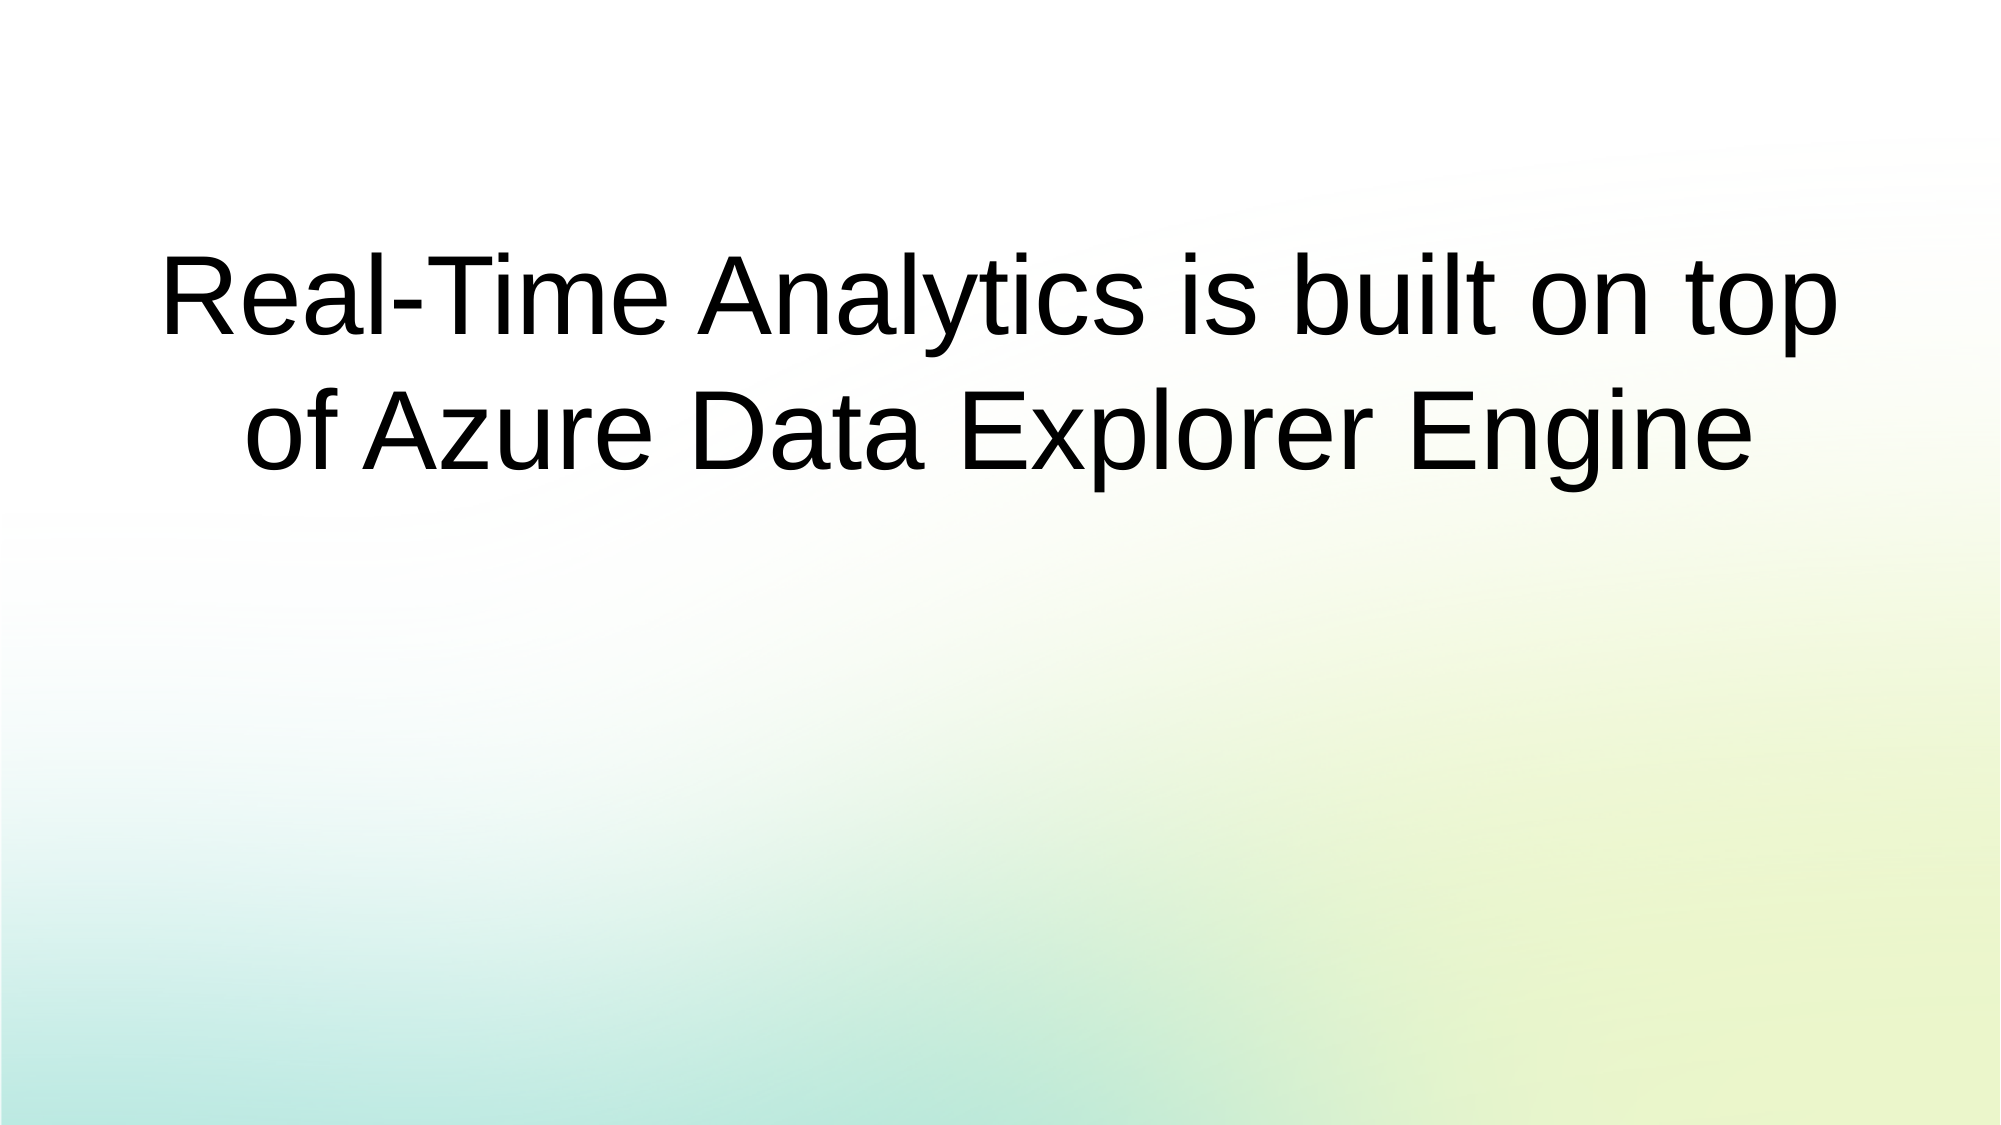

Real-Time Analytics is built on top of Azure Data Explorer Engine